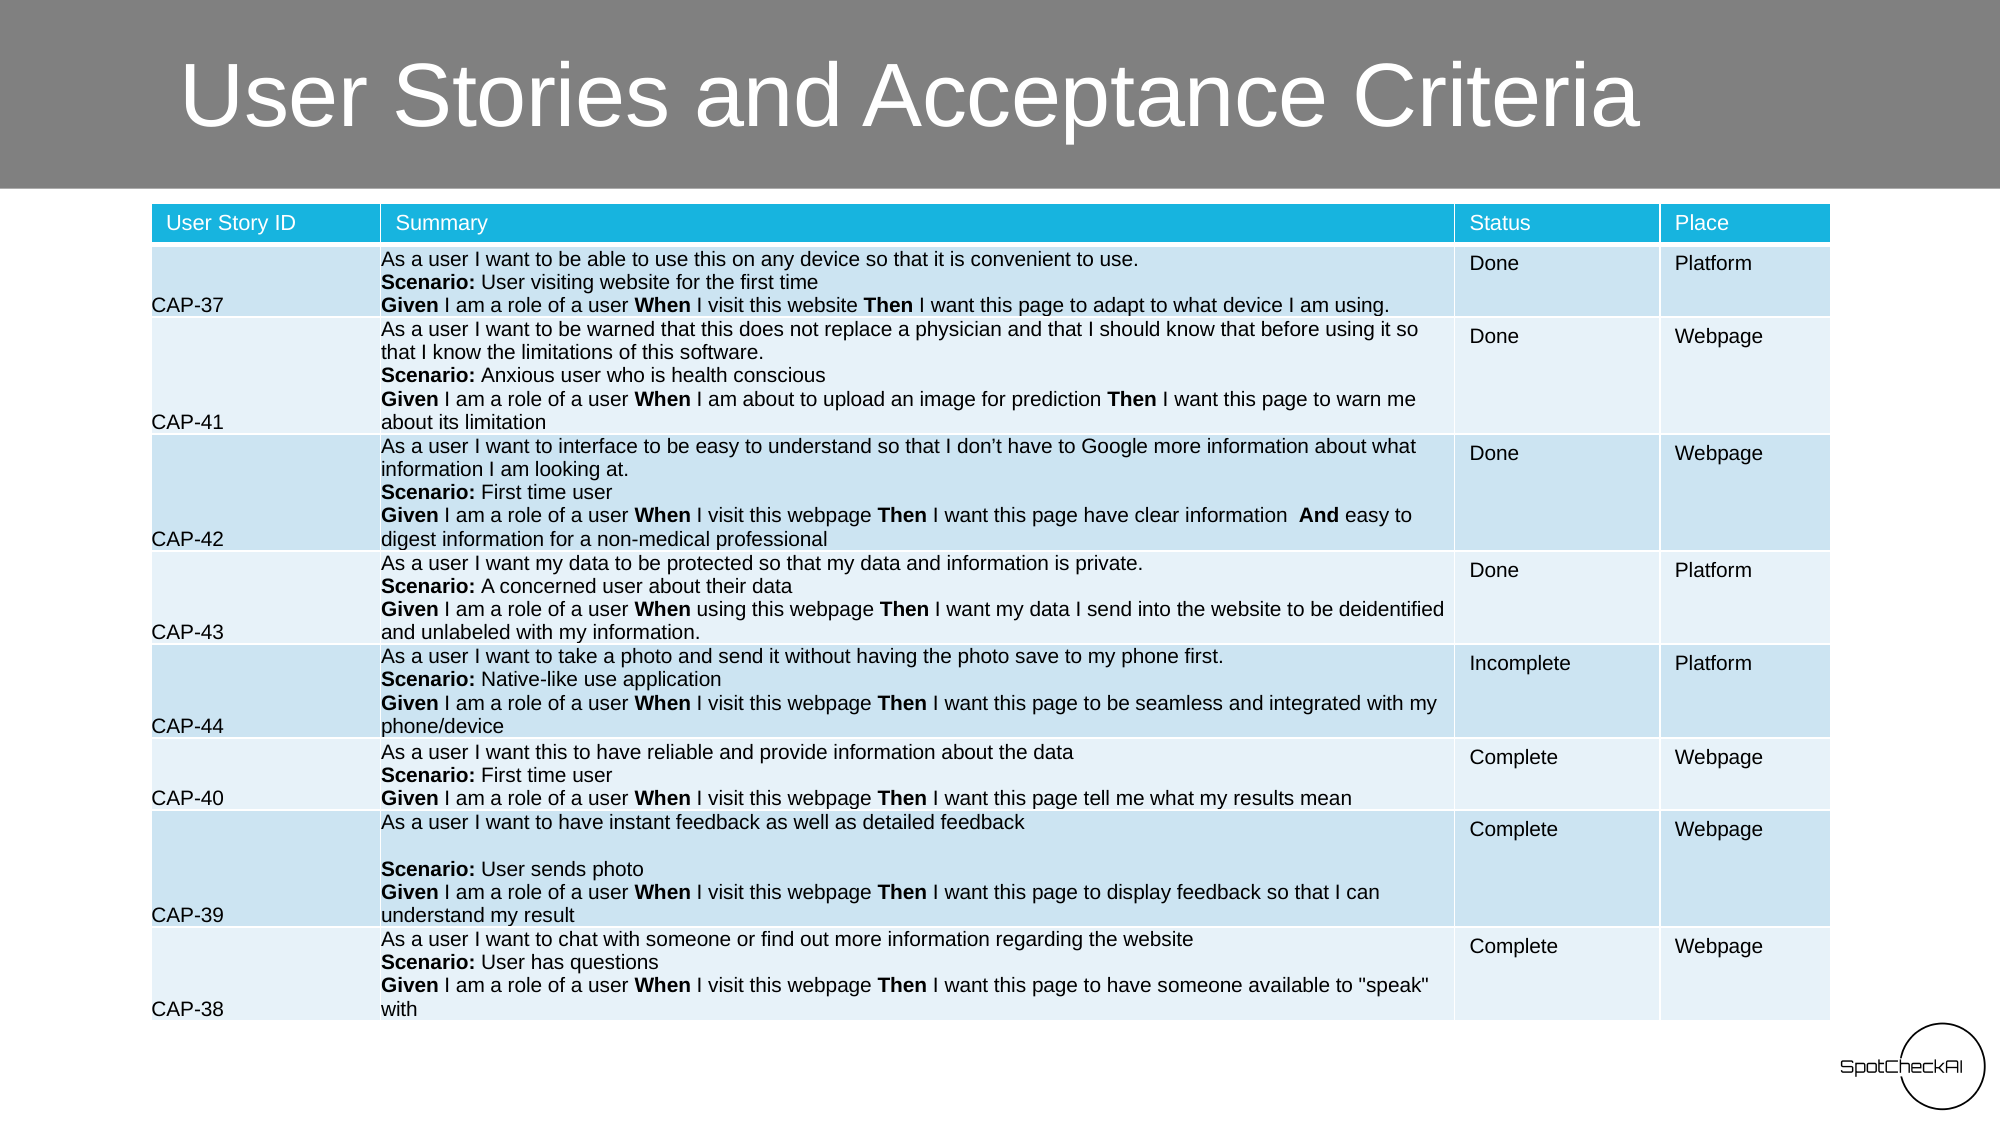

# User Stories and Acceptance Criteria
| User Story ID | Summary | Status | Place |
| --- | --- | --- | --- |
| CAP-37 | As a user I want to be able to use this on any device so that it is convenient to use. Scenario: User visiting website for the first time Given I am a role of a user When I visit this website Then I want this page to adapt to what device I am using. | Done | Platform |
| CAP-41 | As a user I want to be warned that this does not replace a physician and that I should know that before using it so that I know the limitations of this software. Scenario: Anxious user who is health conscious Given I am a role of a user When I am about to upload an image for prediction Then I want this page to warn me about its limitation | Done | Webpage |
| CAP-42 | As a user I want to interface to be easy to understand so that I don’t have to Google more information about what information I am looking at. Scenario: First time user Given I am a role of a user When I visit this webpage Then I want this page have clear information And easy to digest information for a non-medical professional | Done | Webpage |
| CAP-43 | As a user I want my data to be protected so that my data and information is private. Scenario: A concerned user about their data Given I am a role of a user When using this webpage Then I want my data I send into the website to be deidentified and unlabeled with my information. | Done | Platform |
| CAP-44 | As a user I want to take a photo and send it without having the photo save to my phone first. Scenario: Native-like use application Given I am a role of a user When I visit this webpage Then I want this page to be seamless and integrated with my phone/device | Incomplete | Platform |
| CAP-40 | As a user I want this to have reliable and provide information about the data Scenario: First time user Given I am a role of a user When I visit this webpage Then I want this page tell me what my results mean | Complete | Webpage |
| CAP-39 | As a user I want to have instant feedback as well as detailed feedback Scenario: User sends photo Given I am a role of a user When I visit this webpage Then I want this page to display feedback so that I can understand my result | Complete | Webpage |
| CAP-38 | As a user I want to chat with someone or find out more information regarding the website Scenario: User has questions Given I am a role of a user When I visit this webpage Then I want this page to have someone available to "speak" with | Complete | Webpage |